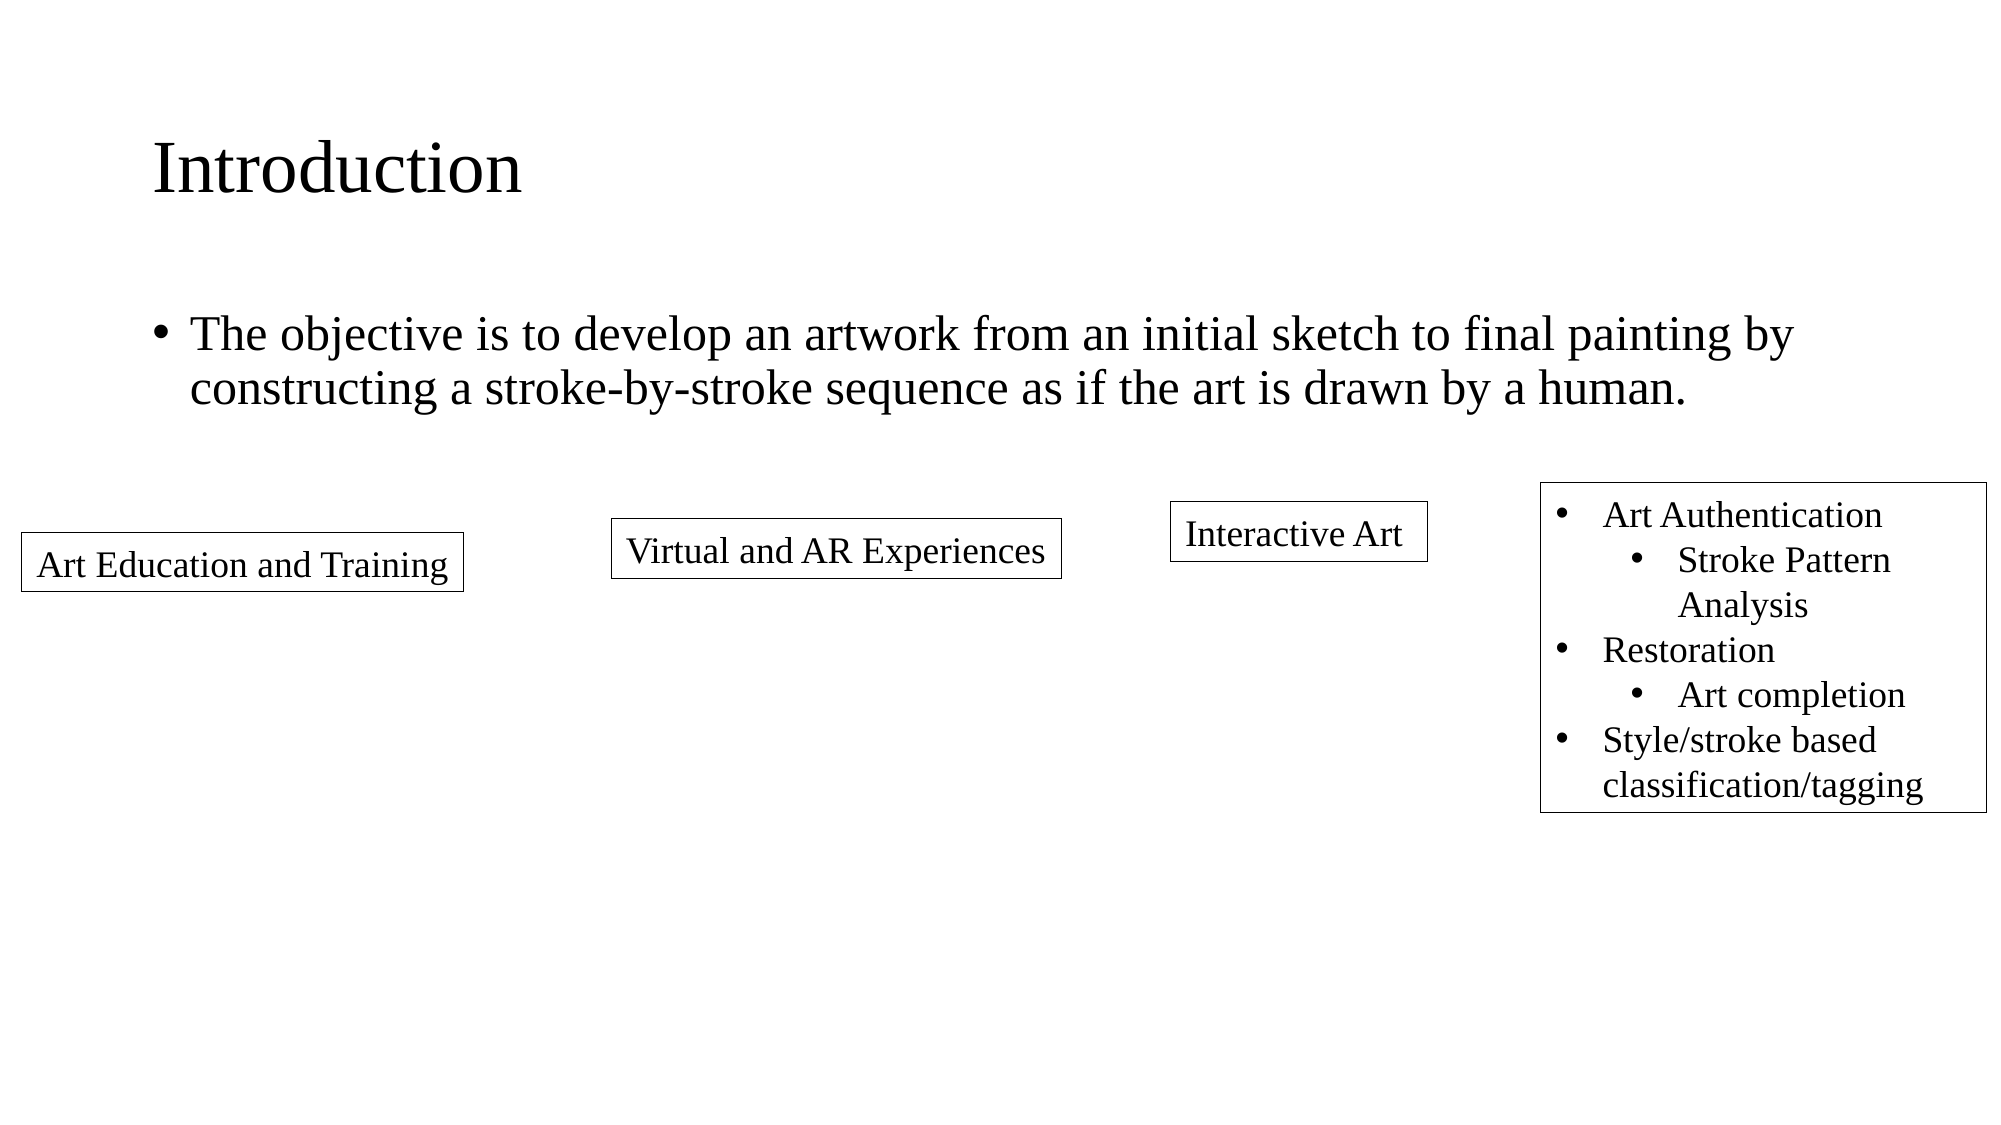

# Introduction
The objective is to develop an artwork from an initial sketch to final painting by constructing a stroke-by-stroke sequence as if the art is drawn by a human.
Art Authentication
Stroke Pattern Analysis
Restoration
Art completion
Style/stroke based classification/tagging
Interactive Art
Virtual and AR Experiences
Art Education and Training